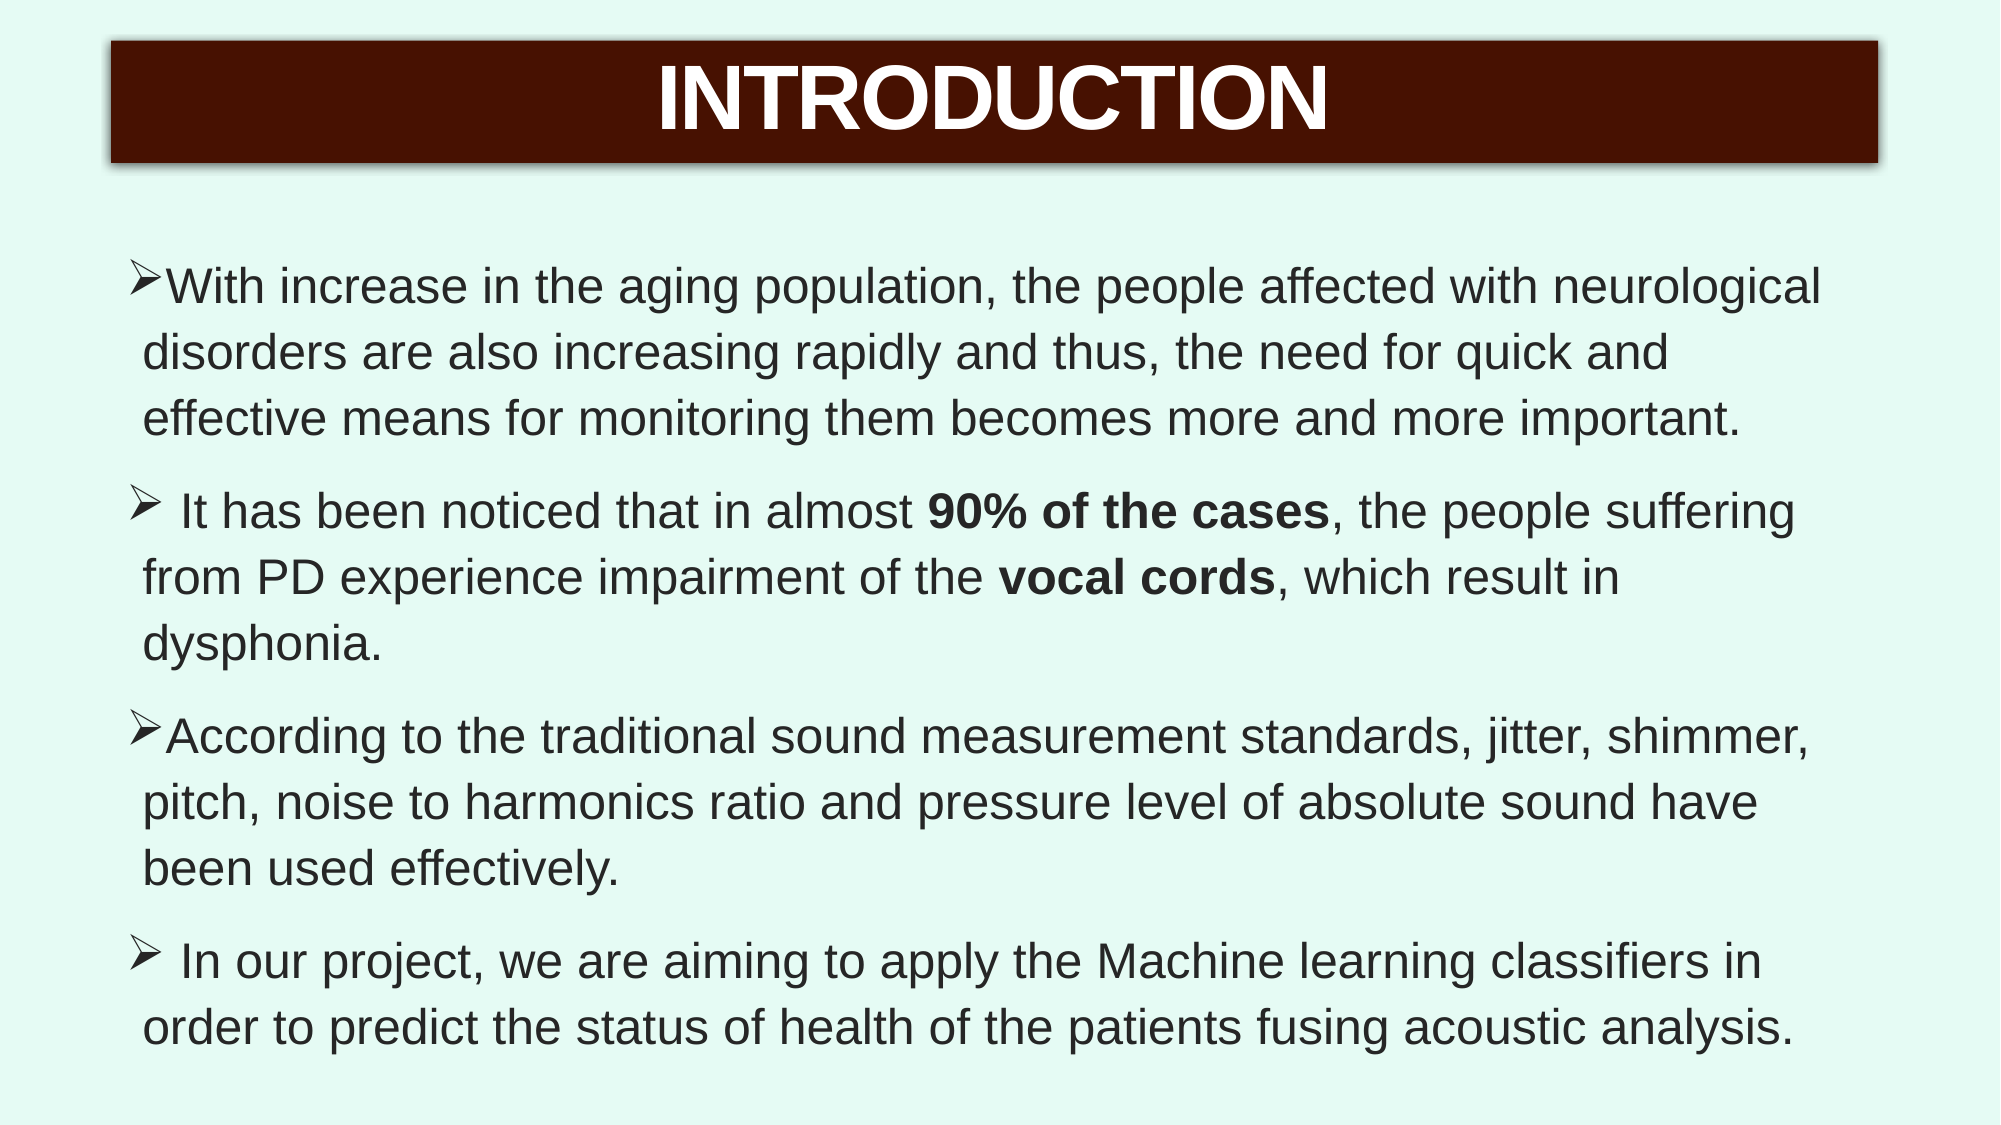

# INTRODUCTION
With increase in the aging population, the people affected with neurological disorders are also increasing rapidly and thus, the need for quick and effective means for monitoring them becomes more and more important.
 It has been noticed that in almost 90% of the cases, the people suffering from PD experience impairment of the vocal cords, which result in dysphonia.
According to the traditional sound measurement standards, jitter, shimmer, pitch, noise to harmonics ratio and pressure level of absolute sound have been used effectively.
 In our project, we are aiming to apply the Machine learning classifiers in order to predict the status of health of the patients fusing acoustic analysis.